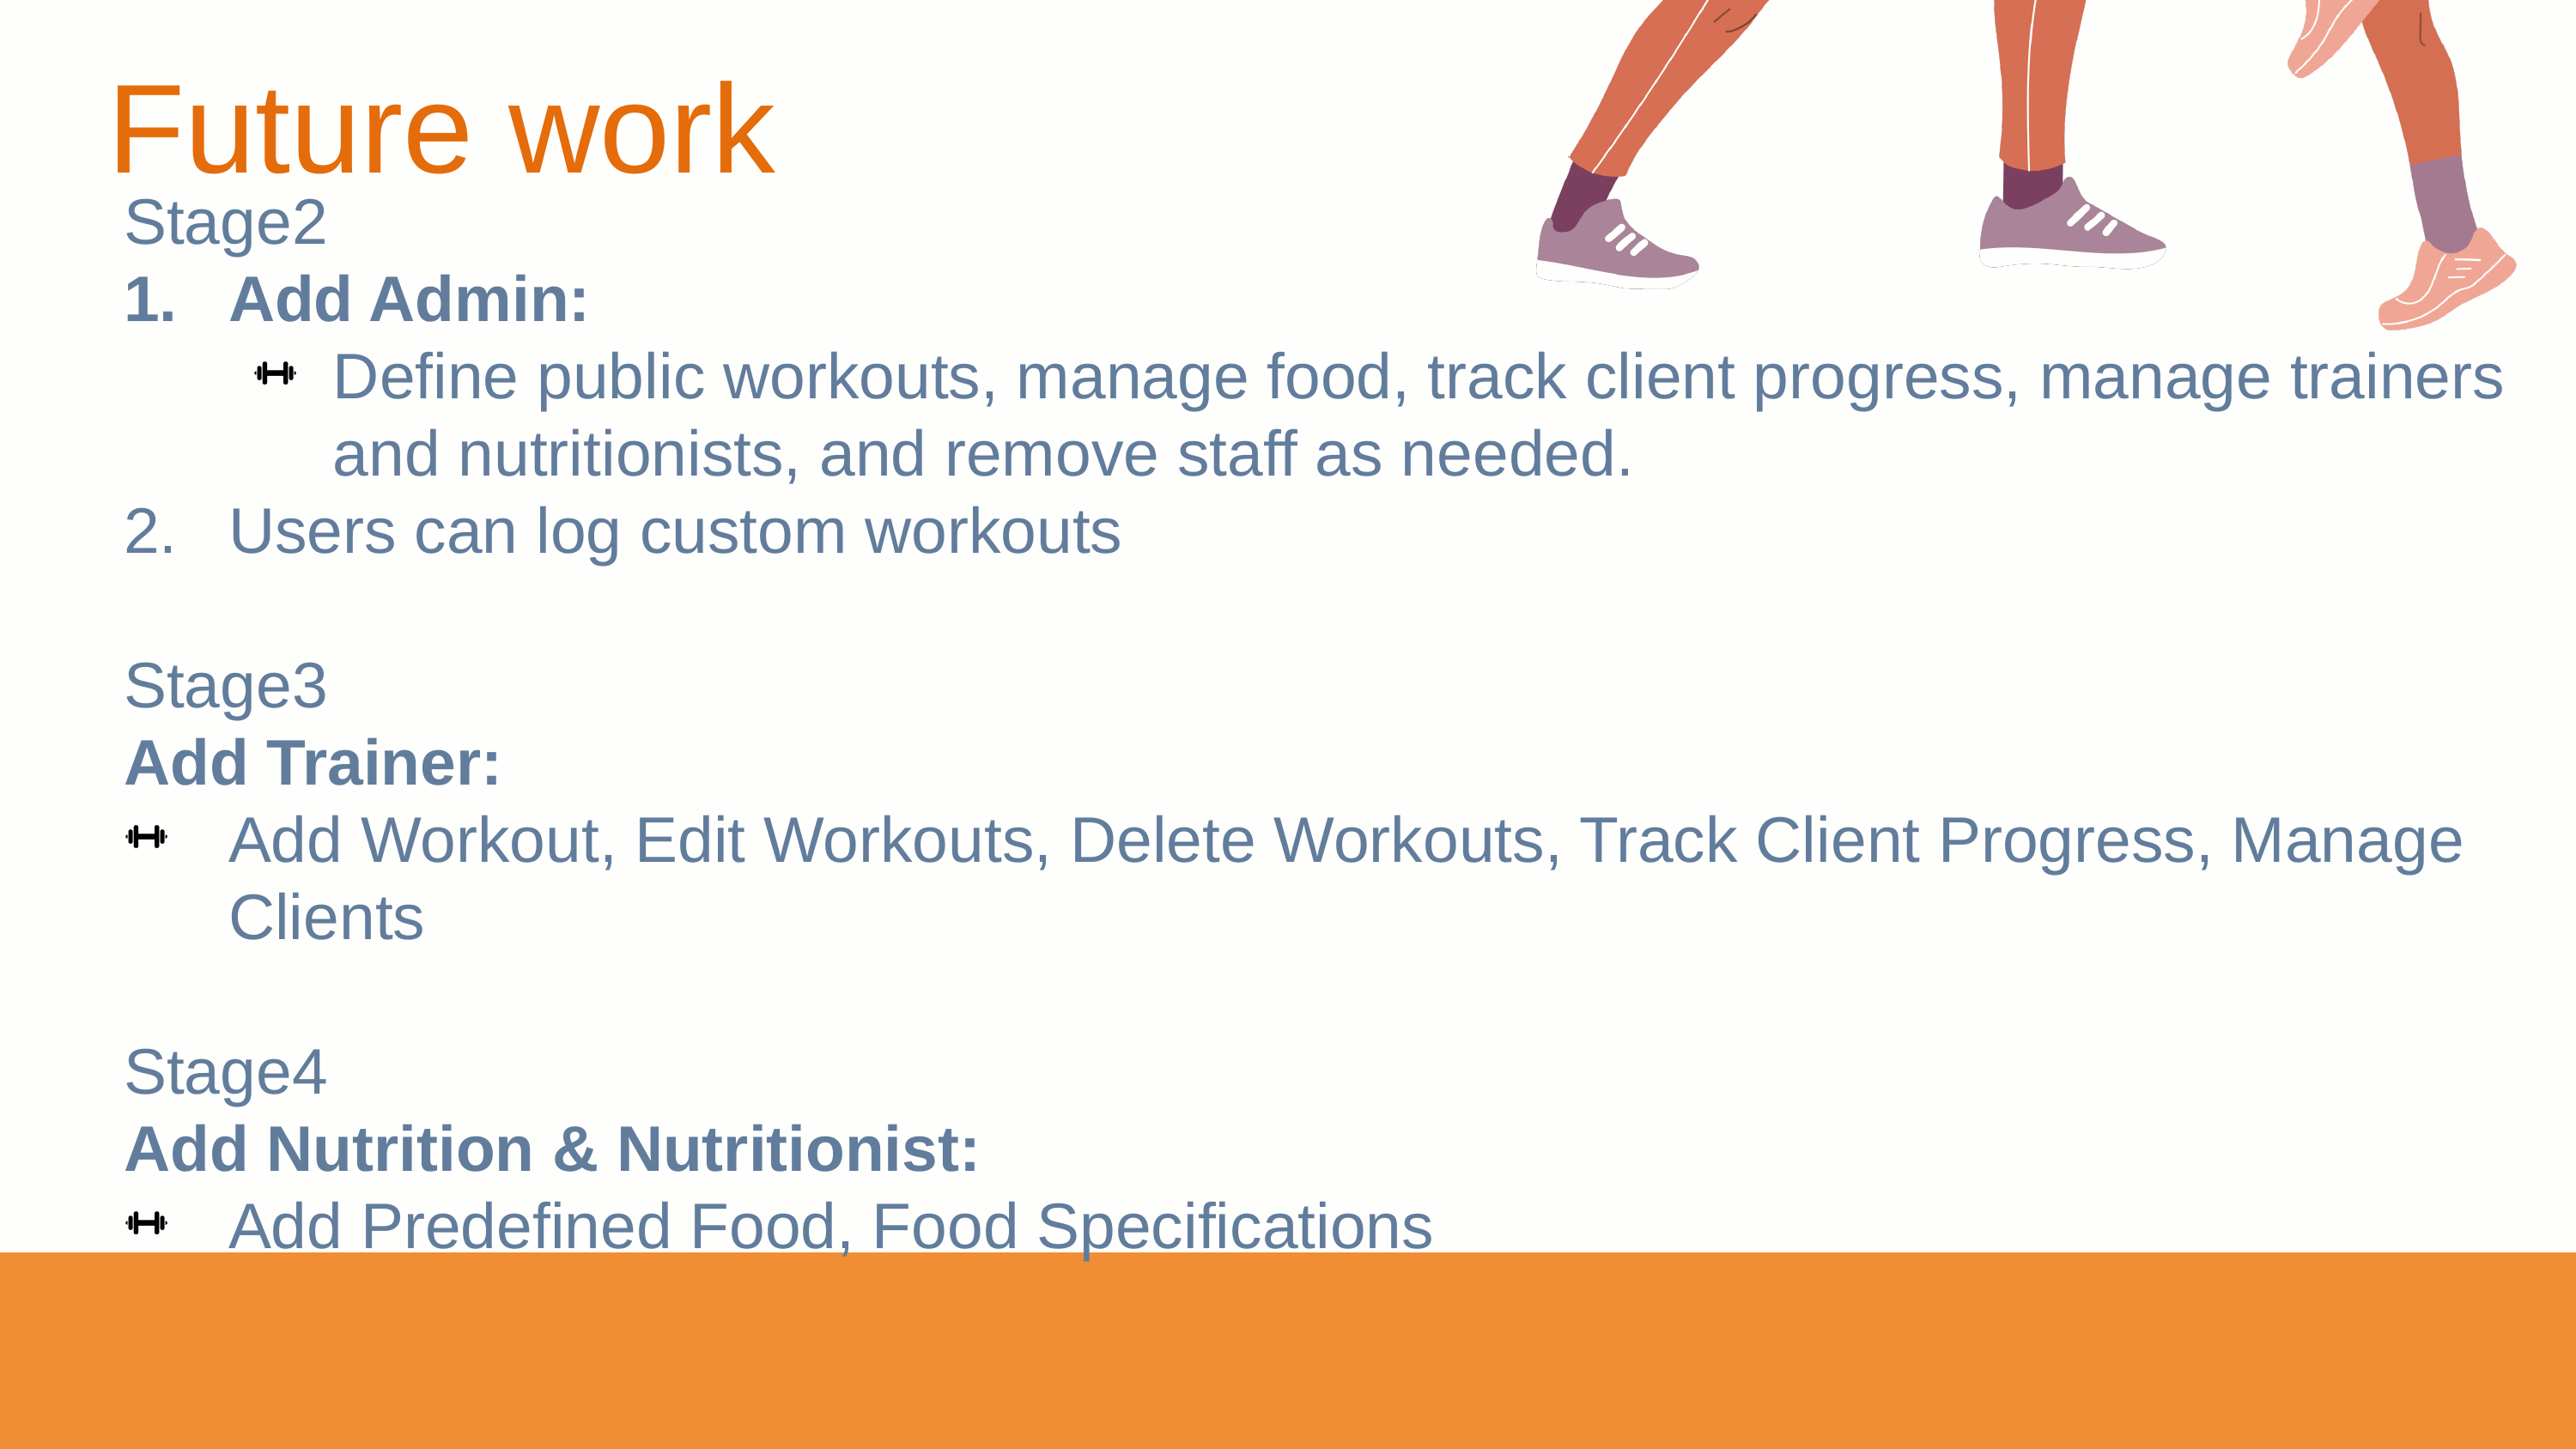

Future work
Stage2
Add Admin:
Define public workouts, manage food, track client progress, manage trainers and nutritionists, and remove staff as needed.
Users can log custom workouts

Stage3
Add Trainer:
Add Workout, Edit Workouts, Delete Workouts, Track Client Progress, Manage Clients

Stage4
Add Nutrition & Nutritionist:
Add Predefined Food, Food Specifications